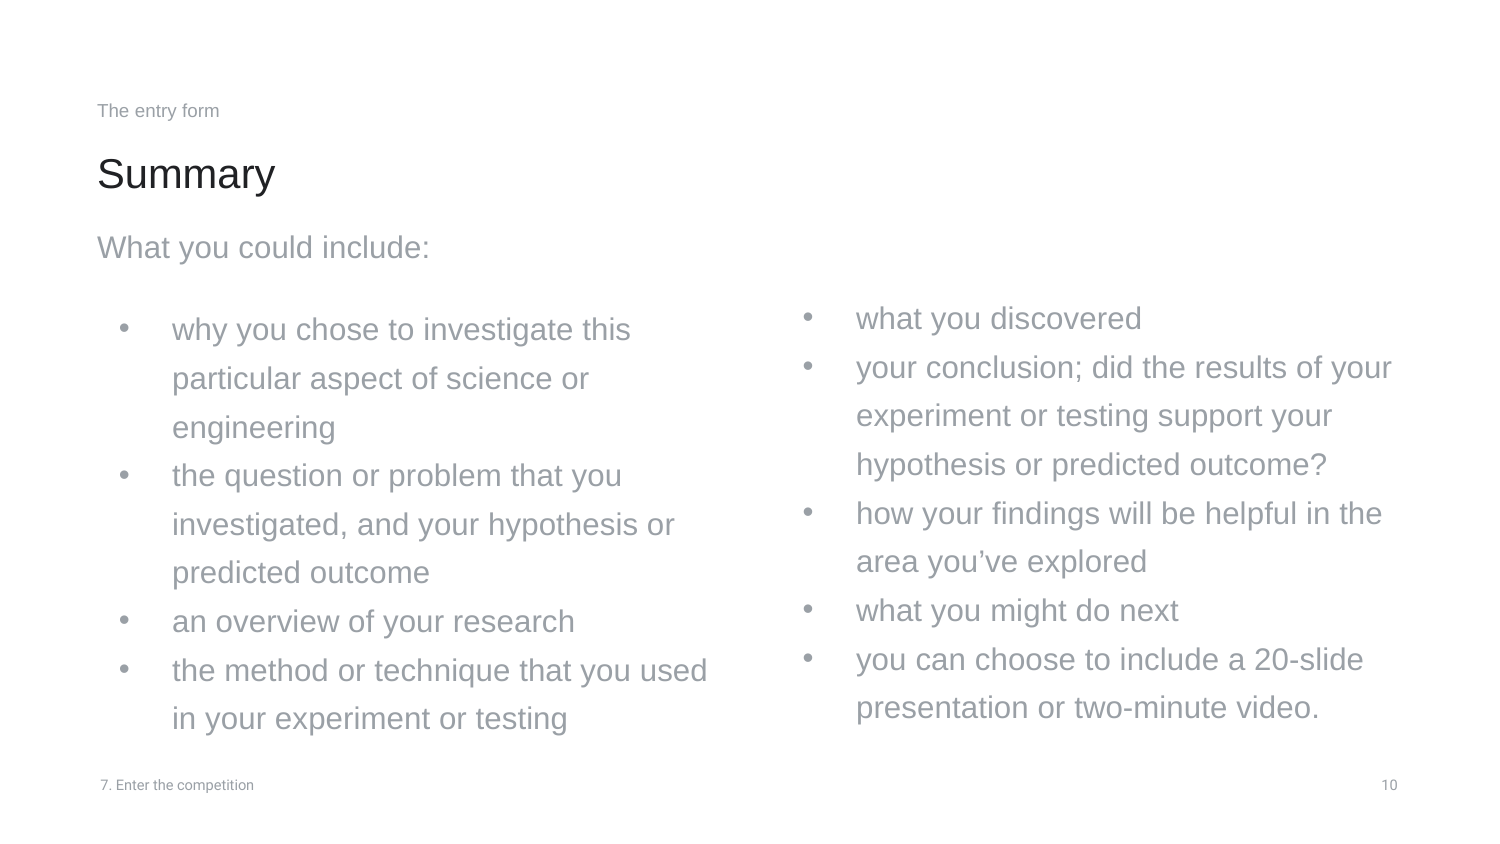

The entry form
# Summary
What you could include:
why you chose to investigate this particular aspect of science or engineering
the question or problem that you investigated, and your hypothesis or predicted outcome
an overview of your research
the method or technique that you used in your experiment or testing

what you discovered
your conclusion; did the results of your experiment or testing support your hypothesis or predicted outcome?
how your findings will be helpful in the area you’ve explored
what you might do next
you can choose to include a 20-slide presentation or two-minute video.
7. Enter the competition
10